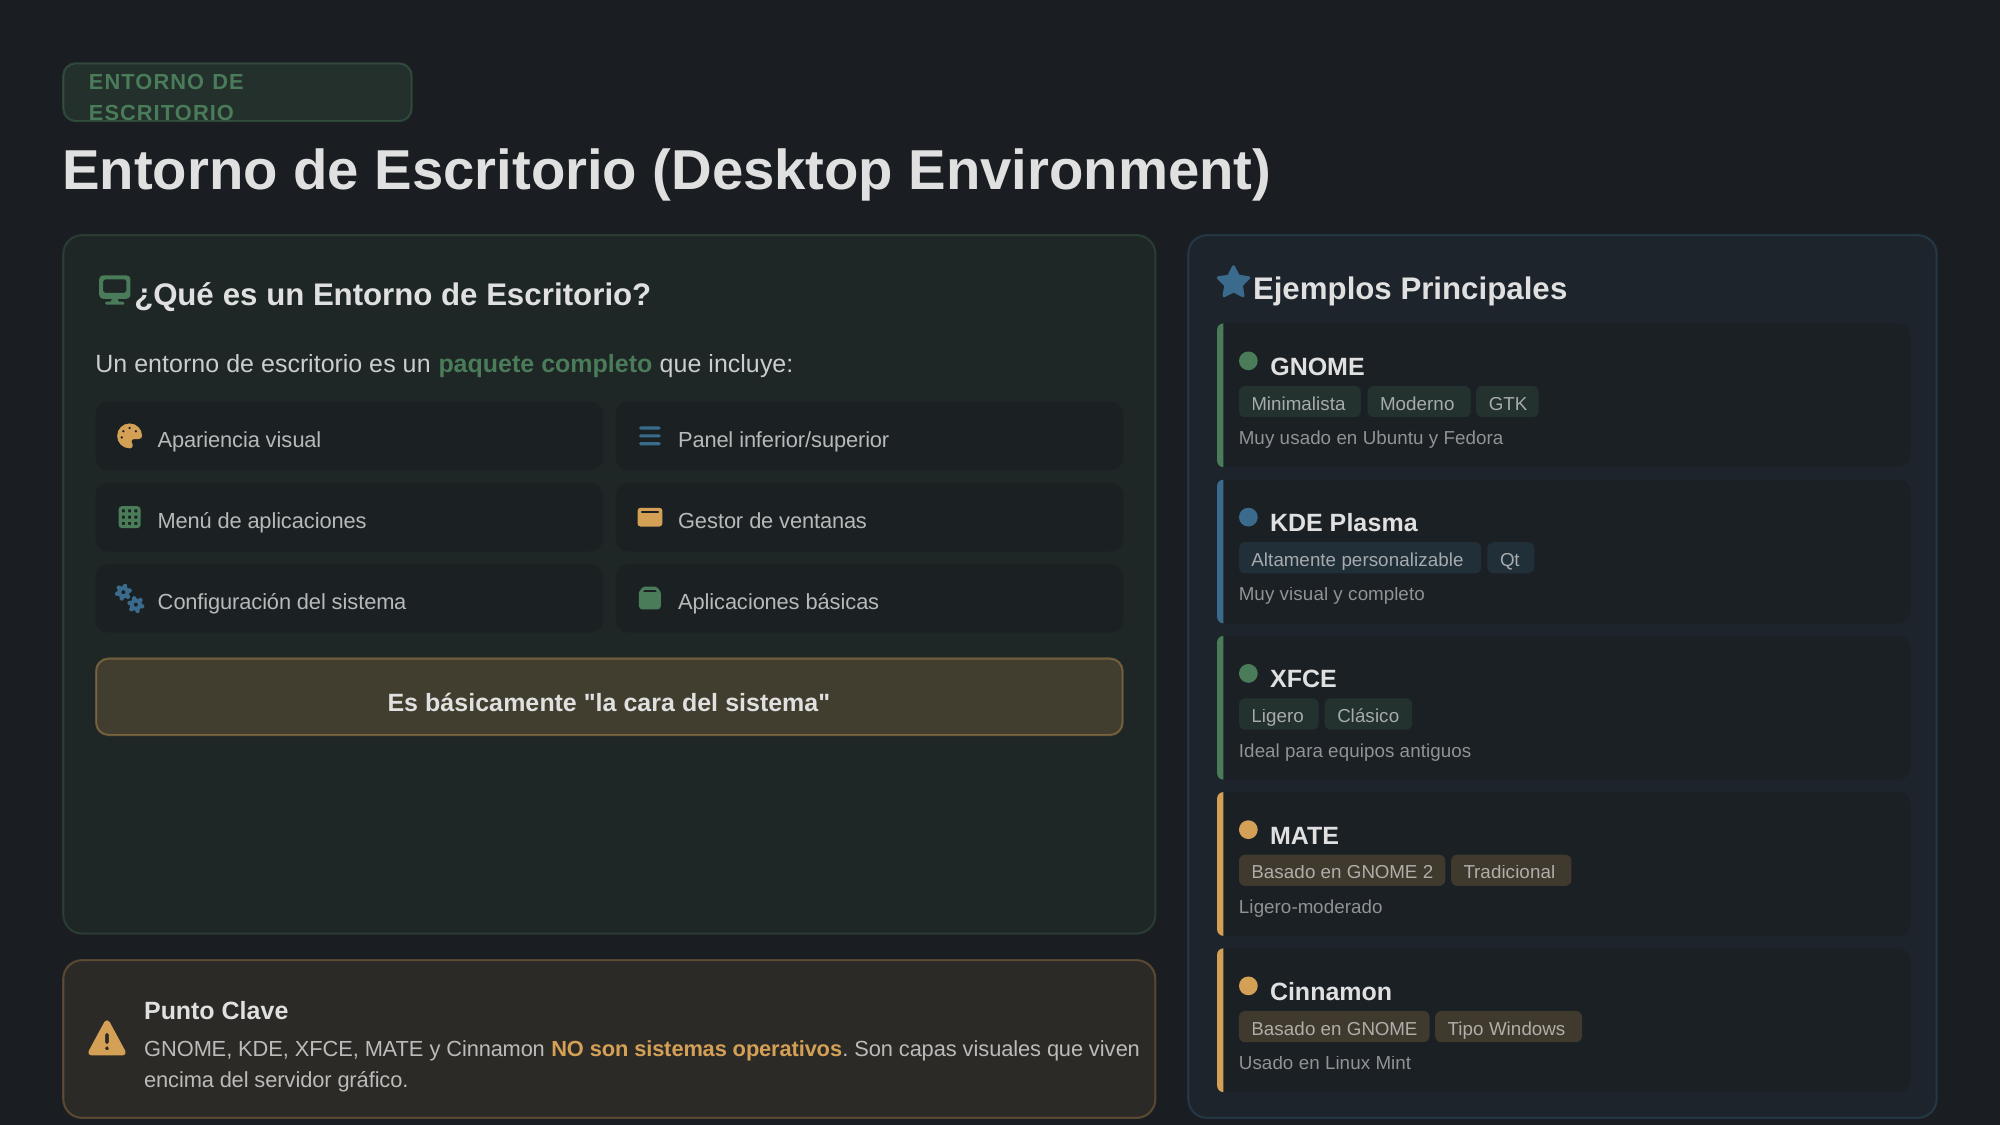

ENTORNO DE ESCRITORIO
Entorno de Escritorio (Desktop Environment)

Ejemplos Principales
¿Qué es un Entorno de Escritorio?

Un entorno de escritorio es un paquete completo que incluye:
GNOME

Minimalista

Moderno

GTK

Apariencia visual
Panel inferior/superior

Muy usado en Ubuntu y Fedora

KDE Plasma
Menú de aplicaciones
Gestor de ventanas

Altamente personalizable

Qt

Muy visual y completo
Configuración del sistema
Aplicaciones básicas

XFCE

Es básicamente "la cara del sistema"

Ligero

Clásico
Ideal para equipos antiguos

MATE

Basado en GNOME 2

Tradicional
Ligero-moderado

Cinnamon

Punto Clave

Basado en GNOME

Tipo Windows

GNOME, KDE, XFCE, MATE y Cinnamon NO son sistemas operativos. Son capas visuales que viven encima del servidor gráfico.
Usado en Linux Mint